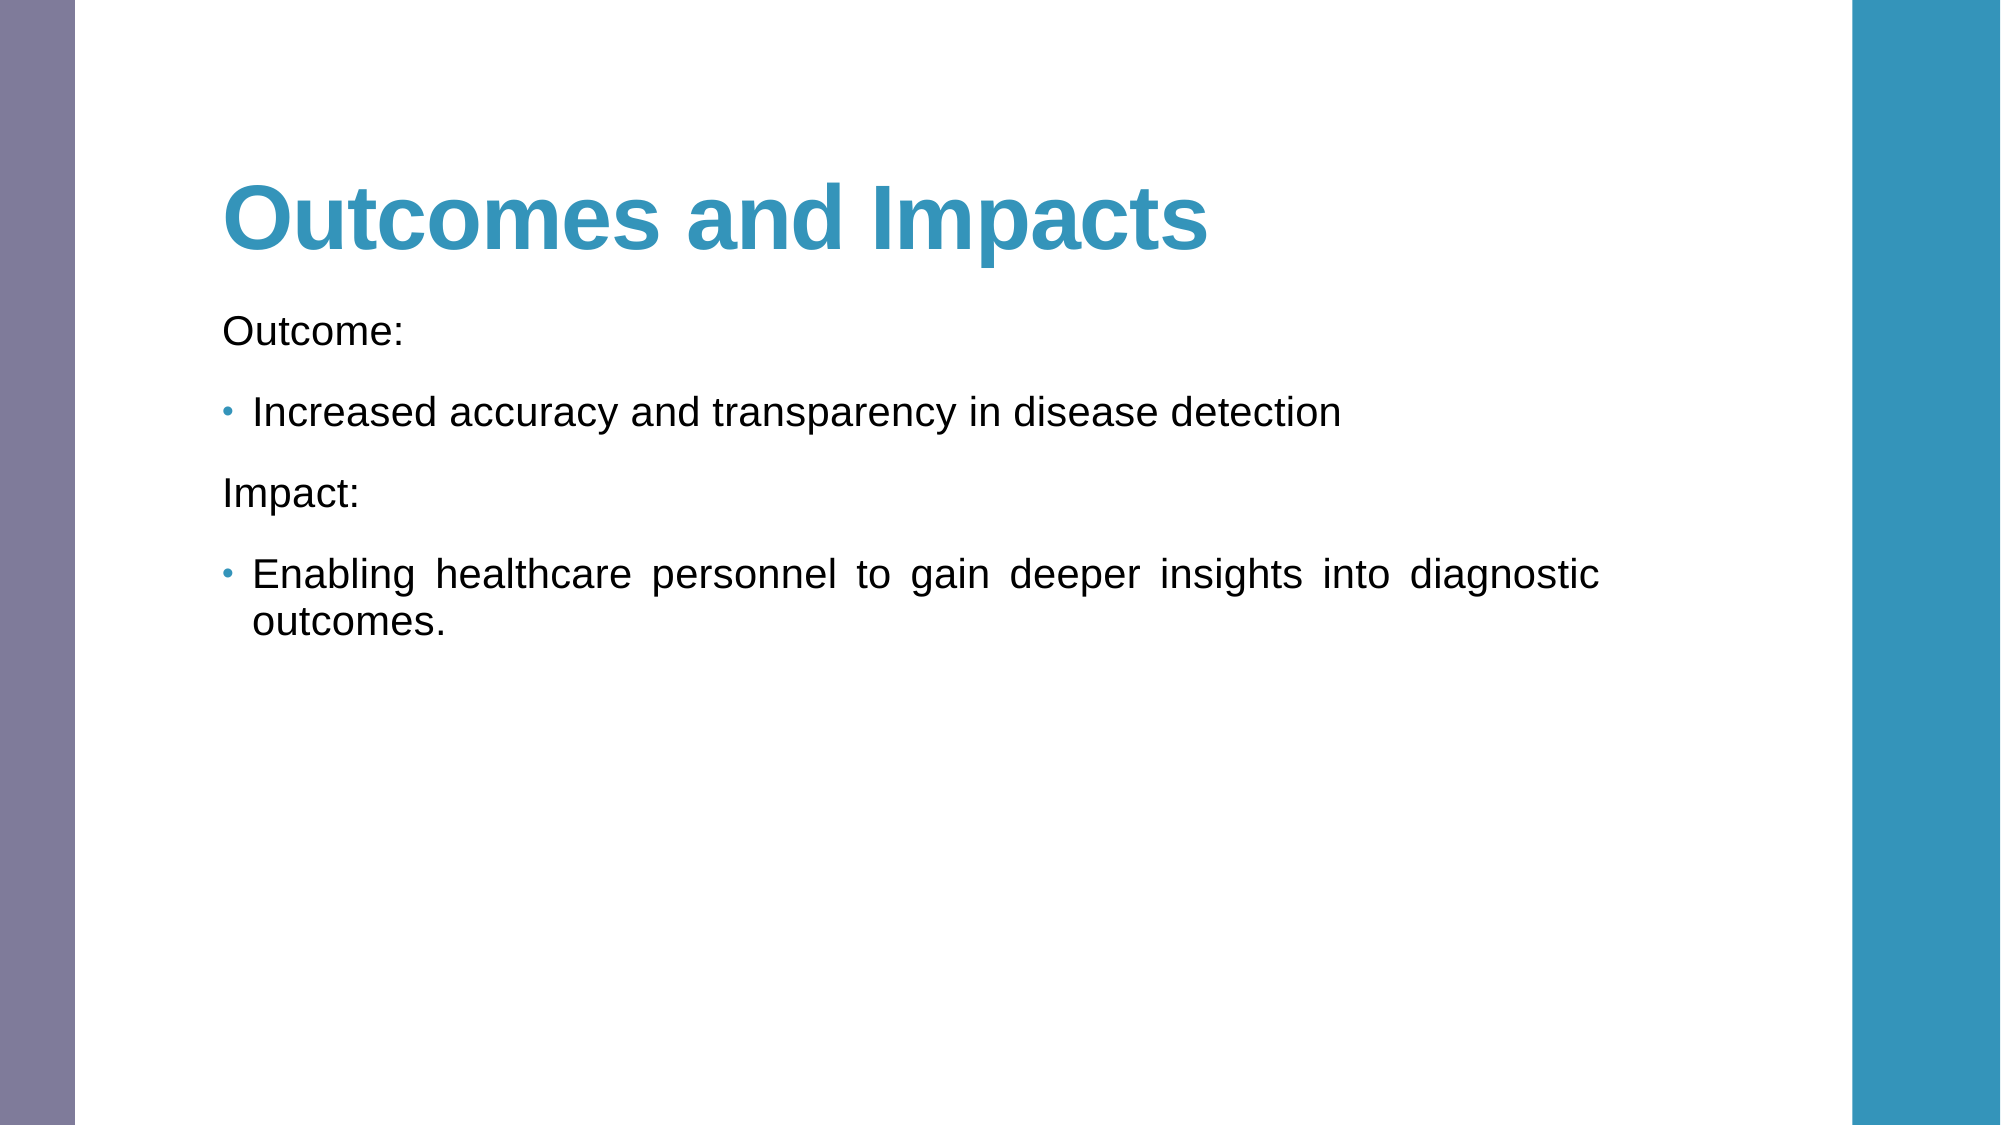

# Outcomes and Impacts
Outcome:
Increased accuracy and transparency in disease detection
Impact:
Enabling healthcare personnel to gain deeper insights into diagnostic outcomes.